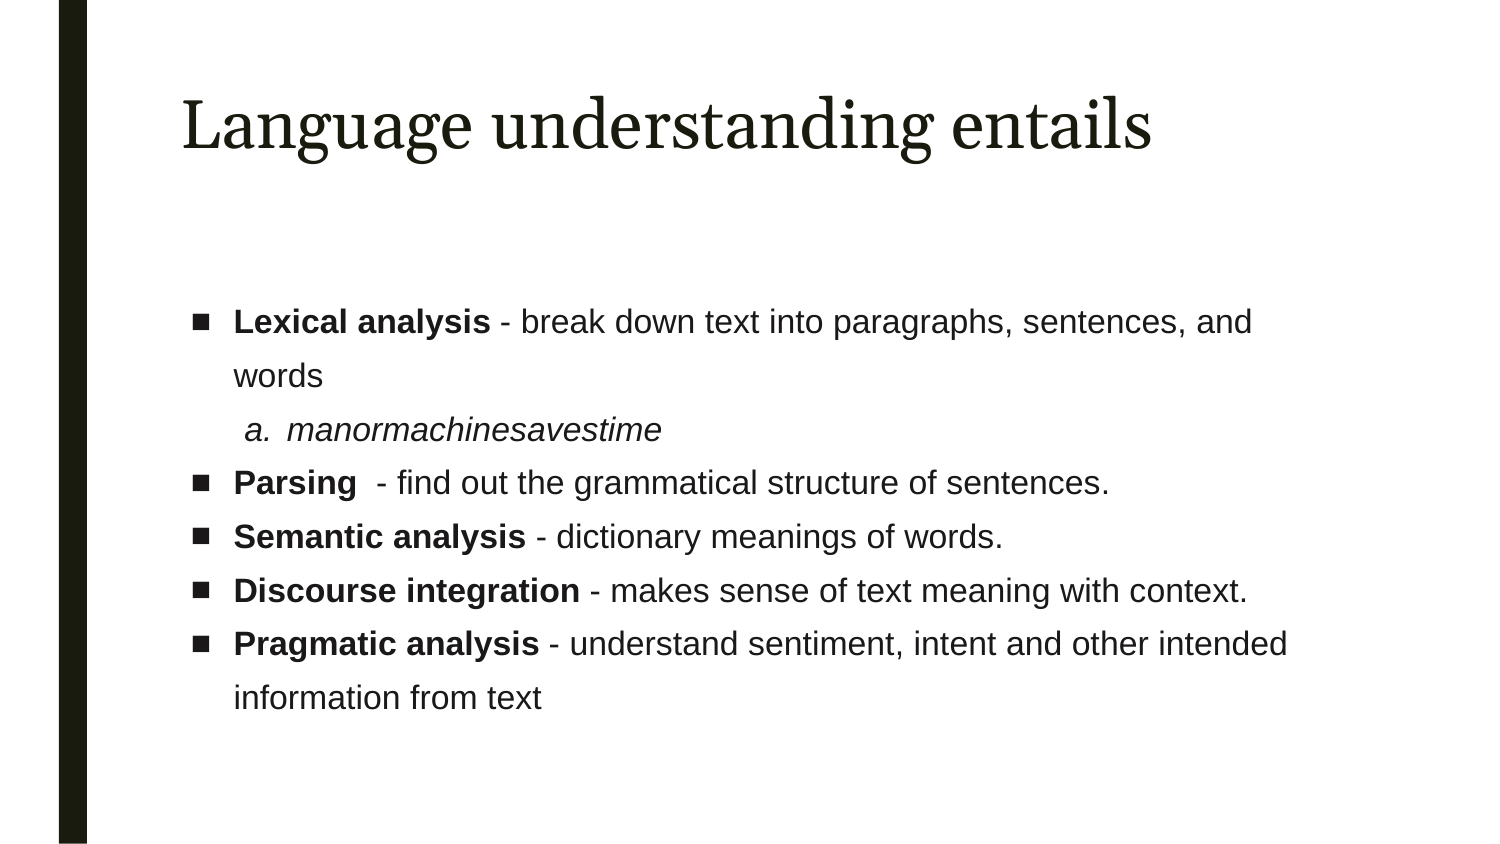

# Language understanding entails
Lexical analysis - break down text into paragraphs, sentences, and words
manormachinesavestime
Parsing  - find out the grammatical structure of sentences.
Semantic analysis - dictionary meanings of words.
Discourse integration - makes sense of text meaning with context.
Pragmatic analysis - understand sentiment, intent and other intended information from text